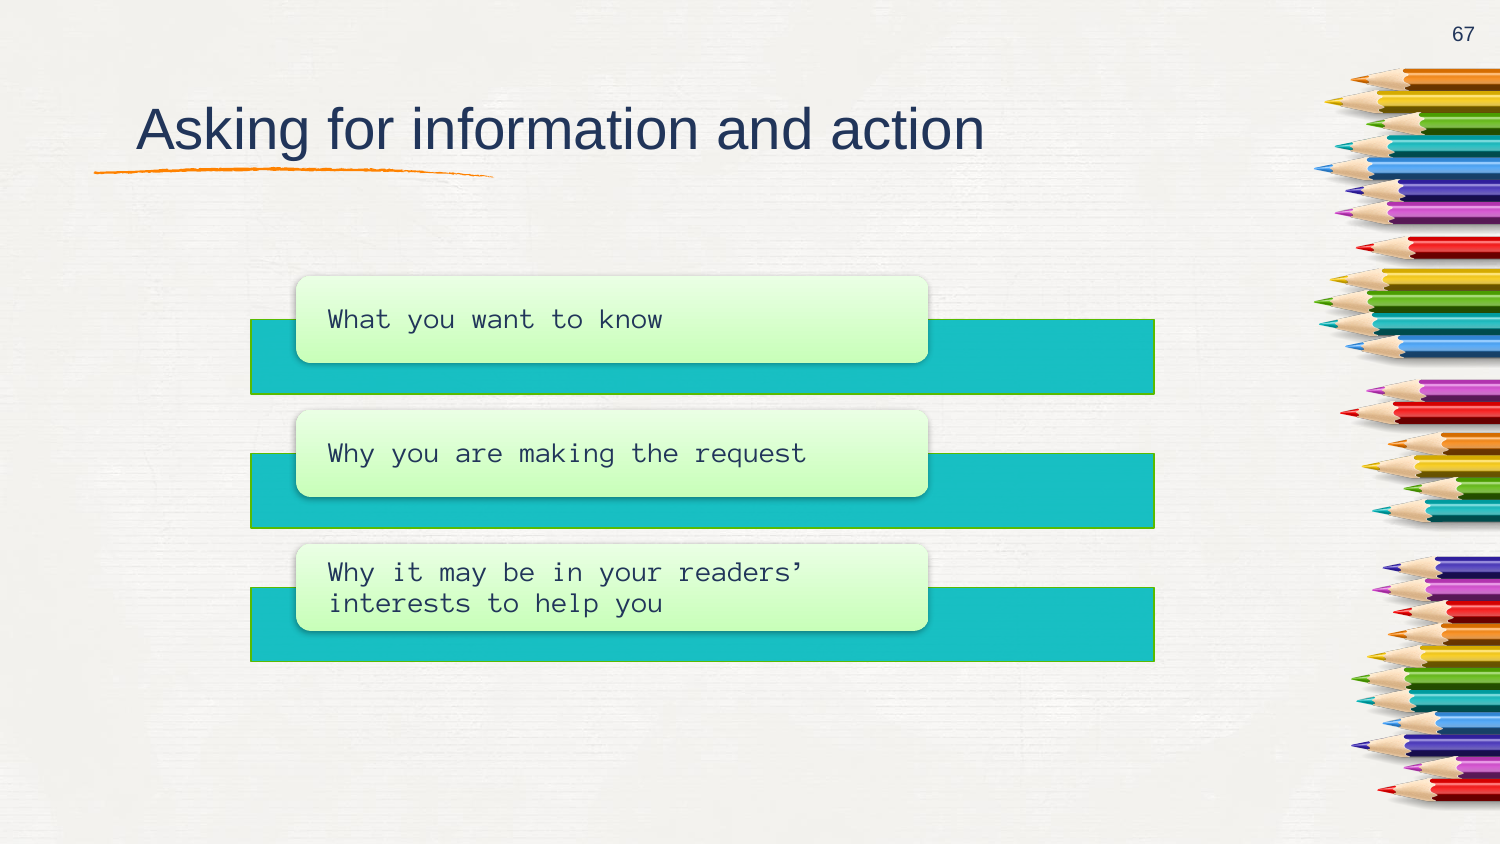

67
# Asking for information and action
What you want to know
Why you are making the request
Why it may be in your readers’ interests to help you